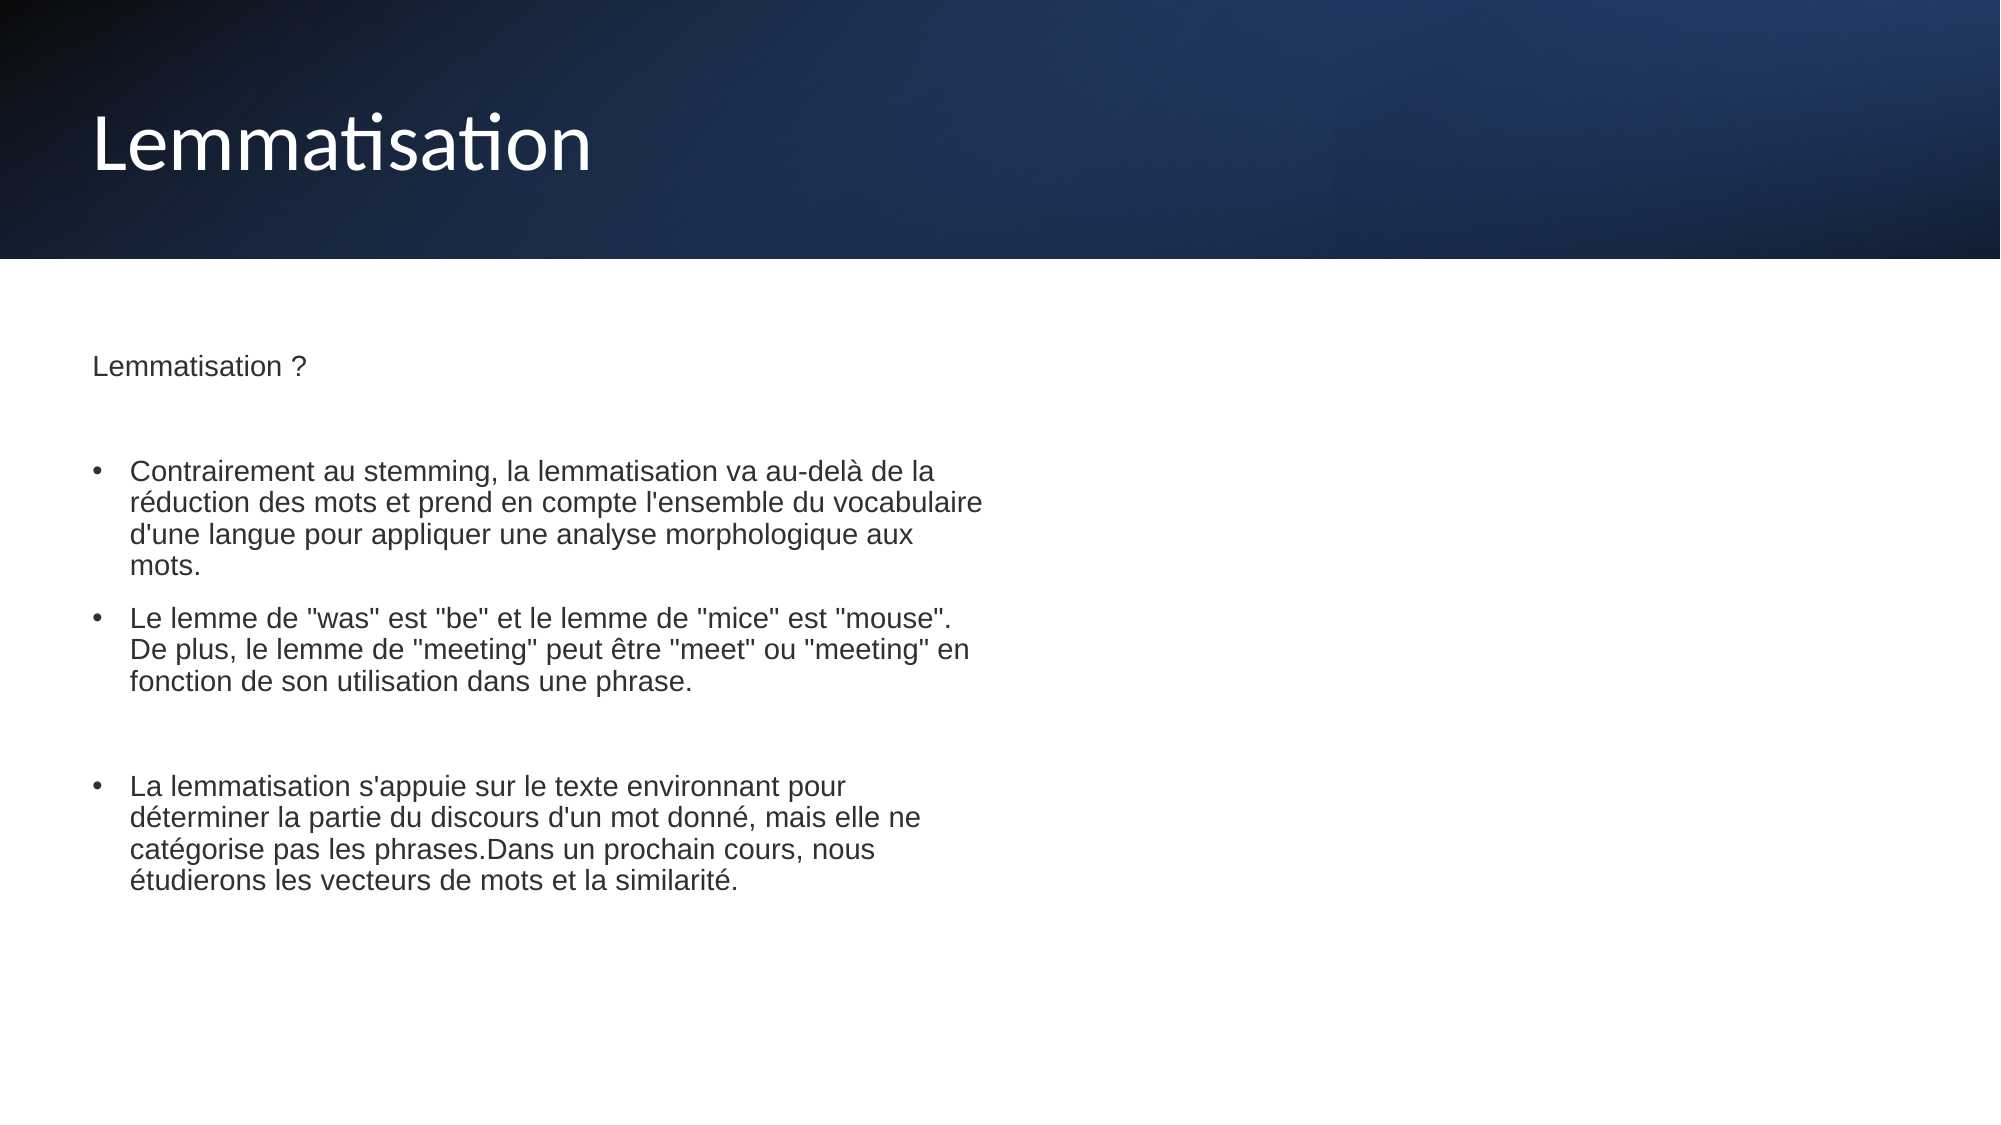

# Lemmatisation

Lemmatisation ?

Contrairement au stemming, la lemmatisation va au-delà de la réduction des mots et prend en compte l'ensemble du vocabulaire d'une langue pour appliquer une analyse morphologique aux mots.
Le lemme de "was" est "be" et le lemme de "mice" est "mouse". De plus, le lemme de "meeting" peut être "meet" ou "meeting" en fonction de son utilisation dans une phrase.

La lemmatisation s'appuie sur le texte environnant pour déterminer la partie du discours d'un mot donné, mais elle ne catégorise pas les phrases.Dans un prochain cours, nous étudierons les vecteurs de mots et la similarité.